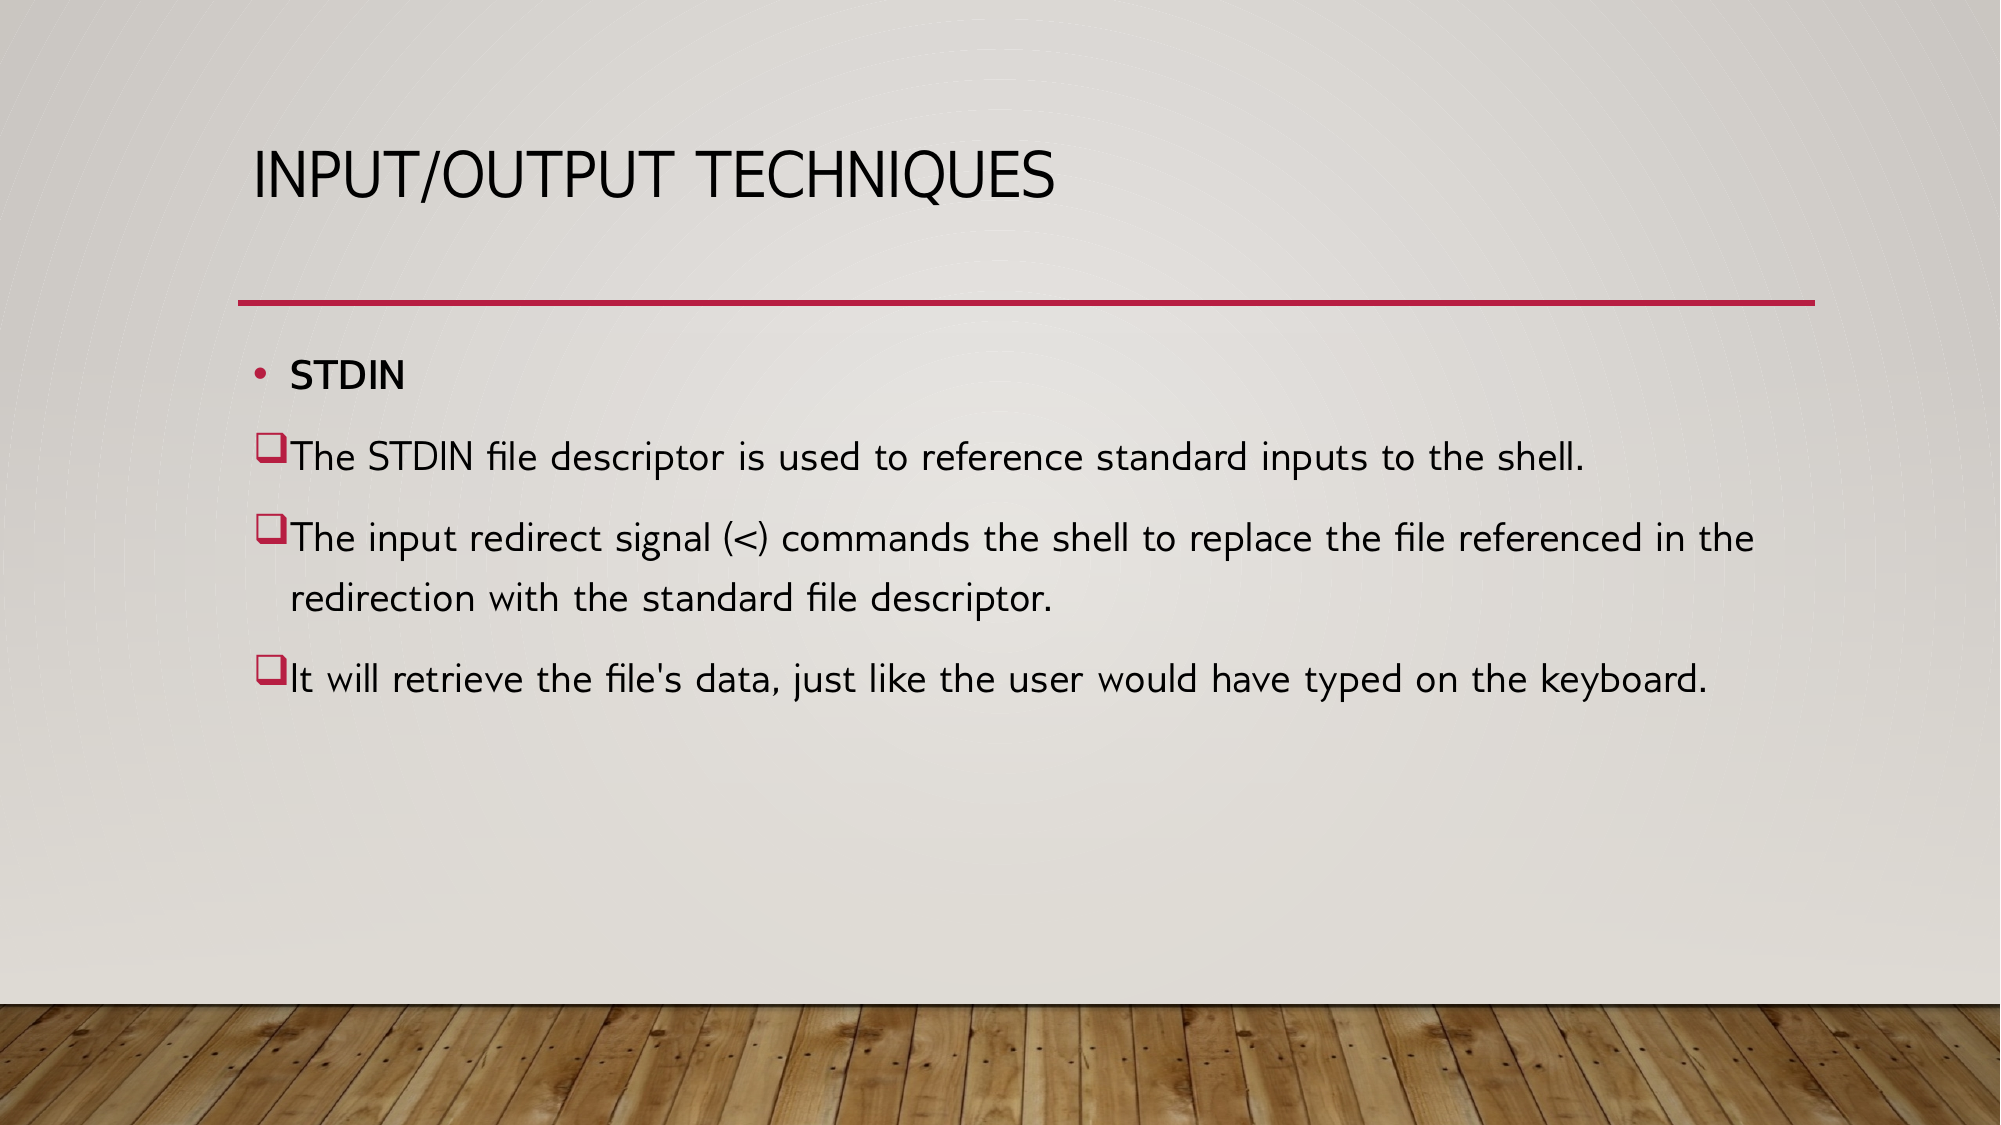

# Input/output techniques
STDIN
The STDIN file descriptor is used to reference standard inputs to the shell.
The input redirect signal (<) commands the shell to replace the file referenced in the redirection with the standard file descriptor.
It will retrieve the file's data, just like the user would have typed on the keyboard.